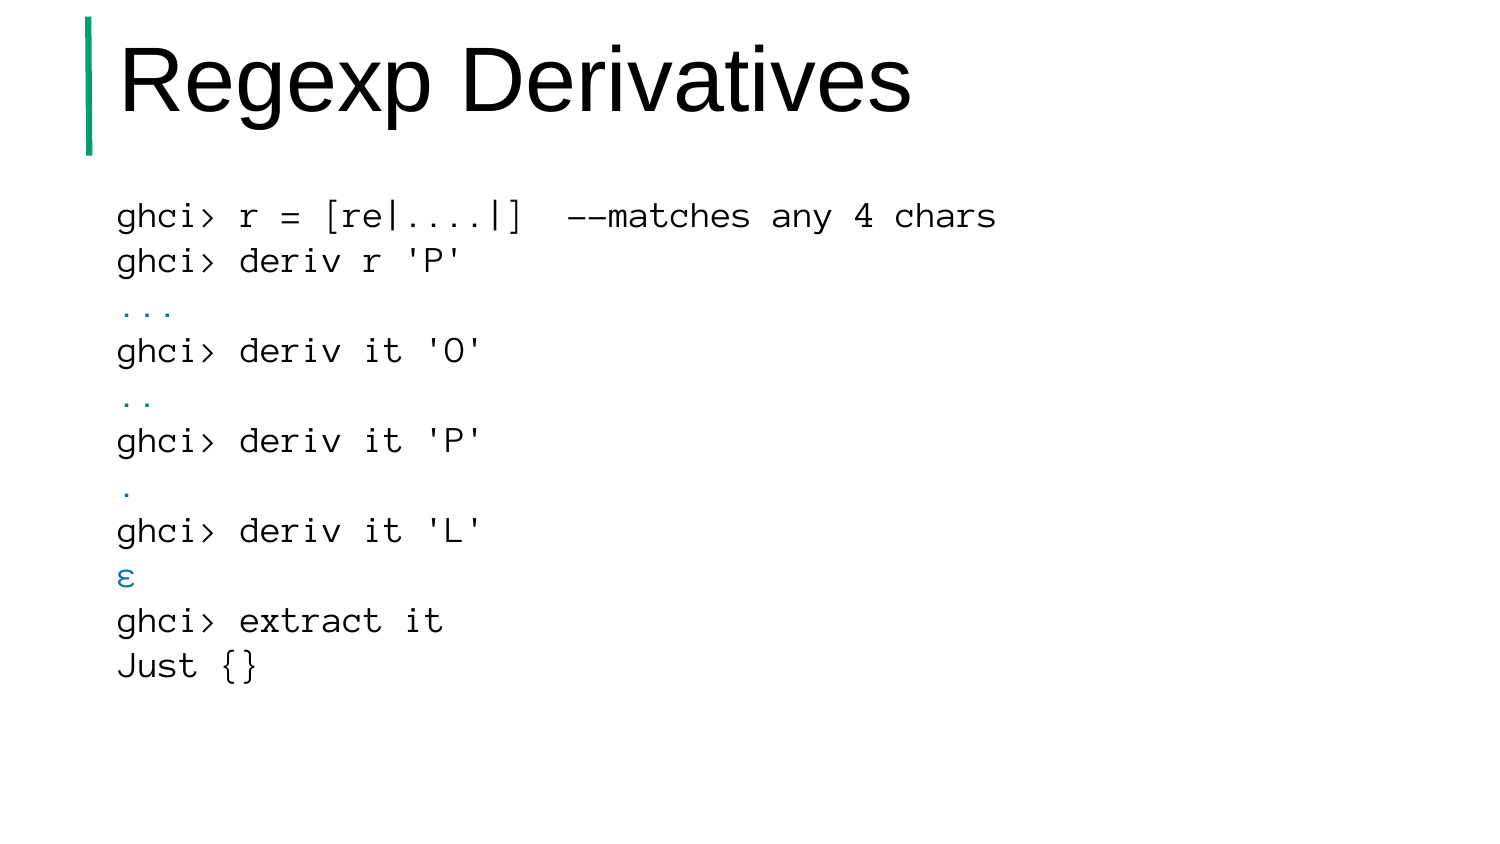

# Regexp Derivatives
ghci> r = [re|....|]  --matches any 4 chars
ghci> deriv r 'P'
...
ghci> deriv it 'O'
..
ghci> deriv it 'P'
.
ghci> deriv it 'L'
ε
ghci> extract it
Just {}